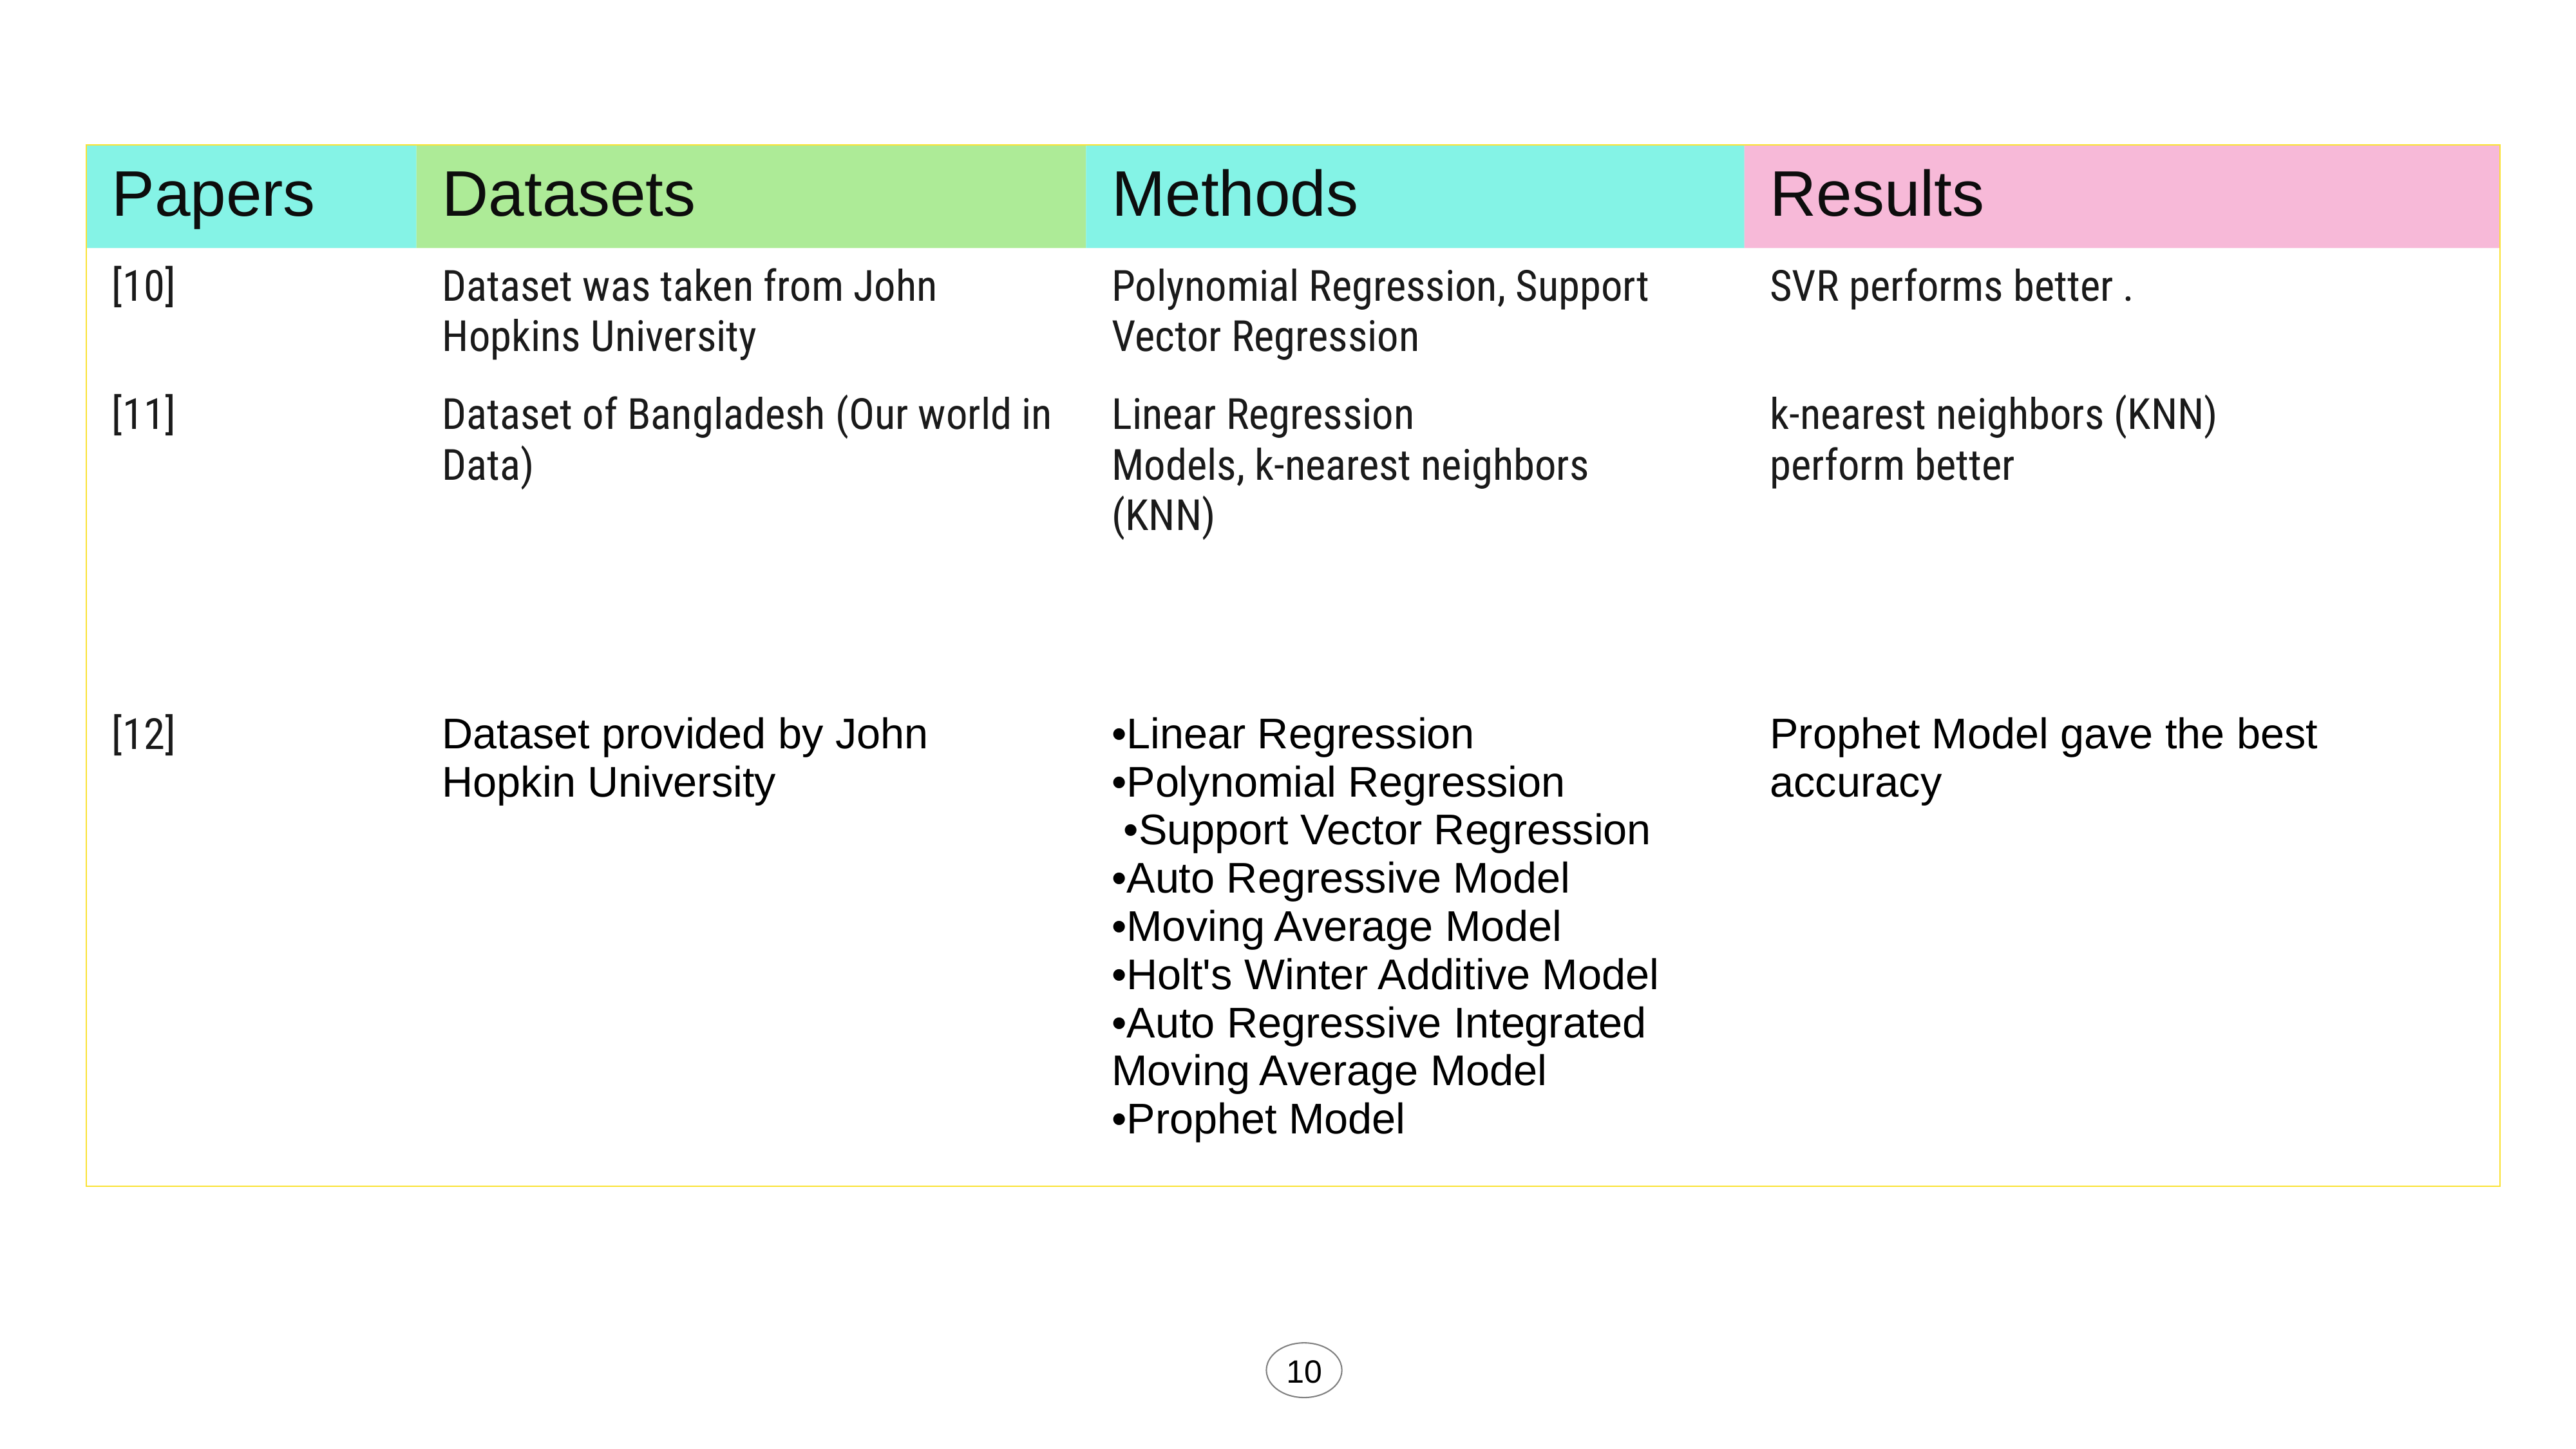

| Papers | Datasets | Methods | Results |
| --- | --- | --- | --- |
| [10] | Dataset was taken from John Hopkins University | Polynomial Regression, Support Vector Regression | SVR performs better . |
| [11] | Dataset of Bangladesh (Our world in Data) | Linear Regression Models, k-nearest neighbors (KNN) | k-nearest neighbors (KNN) perform better |
| [12] | Dataset provided by John Hopkin University | •Linear Regression •Polynomial Regression •Support Vector Regression •Auto Regressive Model •Moving Average Model •Holt's Winter Additive Model •Auto Regressive Integrated Moving Average Model •Prophet Model | Prophet Model gave the best accuracy |
10